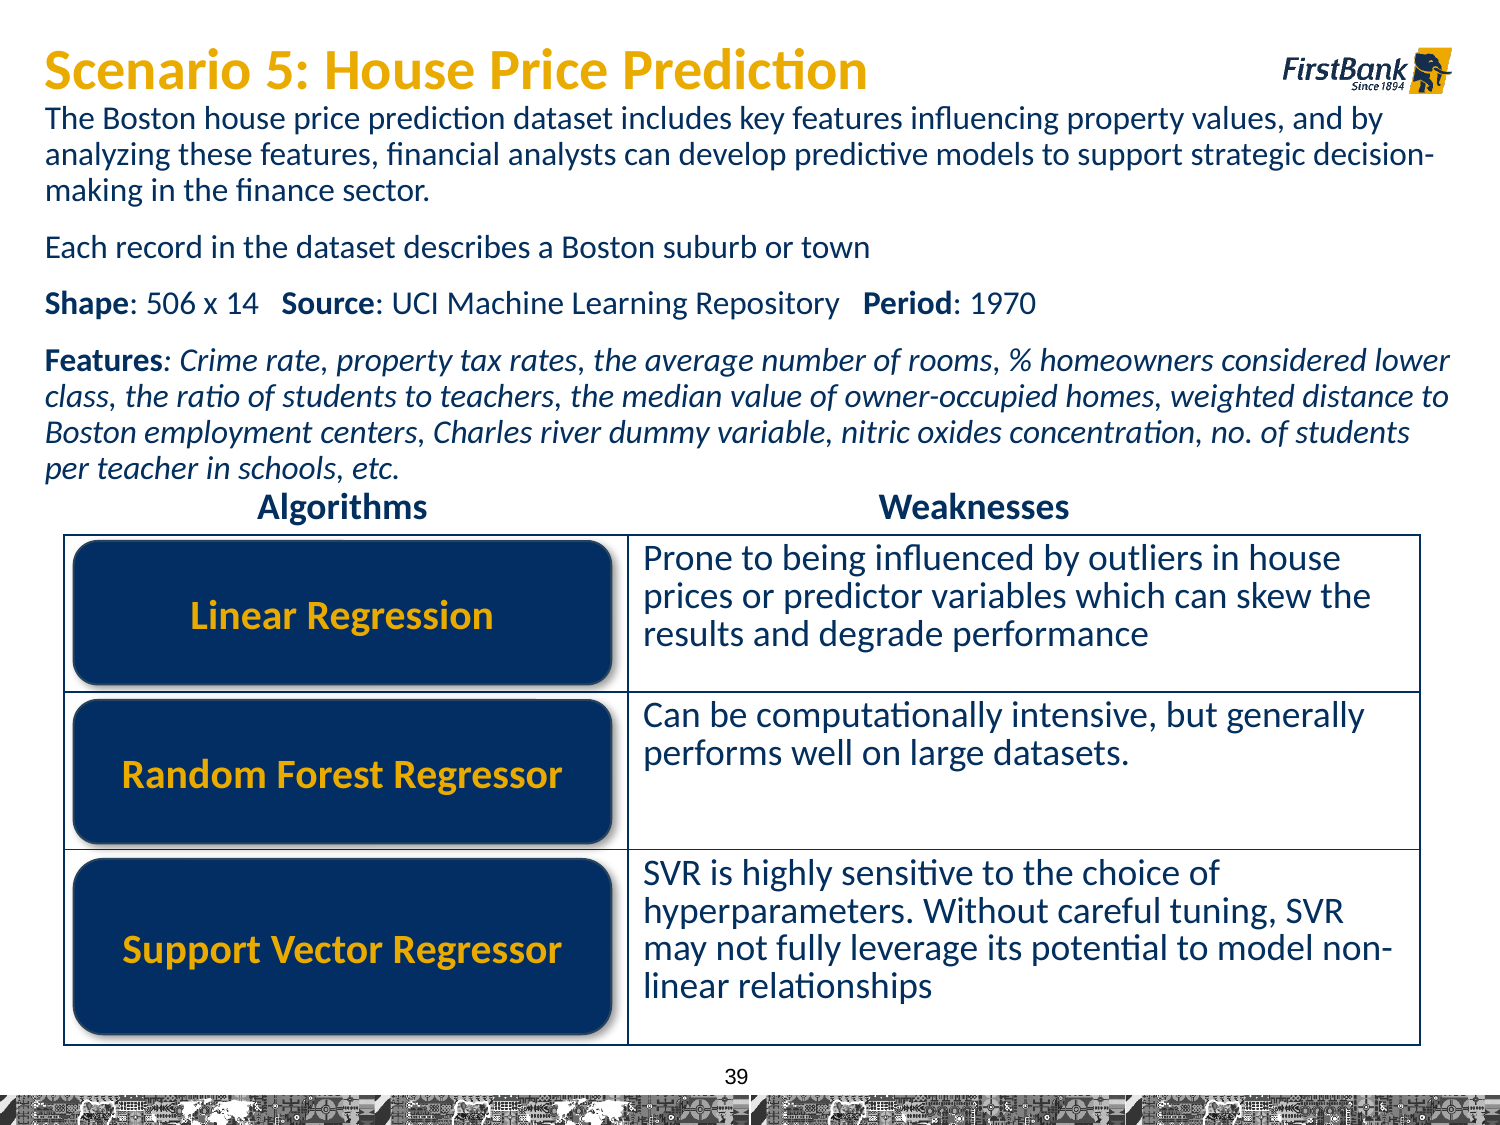

# Scenario 5: House Price Prediction
The Boston house price prediction dataset includes key features influencing property values, and by analyzing these features, financial analysts can develop predictive models to support strategic decision-making in the finance sector.
Each record in the dataset describes a Boston suburb or town
Shape: 506 x 14   Source: UCI Machine Learning Repository   Period: 1970
Features: Crime rate, property tax rates, the average number of rooms, % homeowners considered lower class, the ratio of students to teachers, the median value of owner-occupied homes, weighted distance to Boston employment centers, Charles river dummy variable, nitric oxides concentration, no. of students per teacher in schools, etc.
Algorithms
Weaknesses
|  | Prone to being influenced by outliers in house prices or predictor variables which can skew the results and degrade performance |
| --- | --- |
|  | Can be computationally intensive, but generally performs well on large datasets. |
|  | SVR is highly sensitive to the choice of hyperparameters. Without careful tuning, SVR may not fully leverage its potential to model non-linear relationships |
Linear Regression
Random Forest Regressor
Support Vector Regressor
39